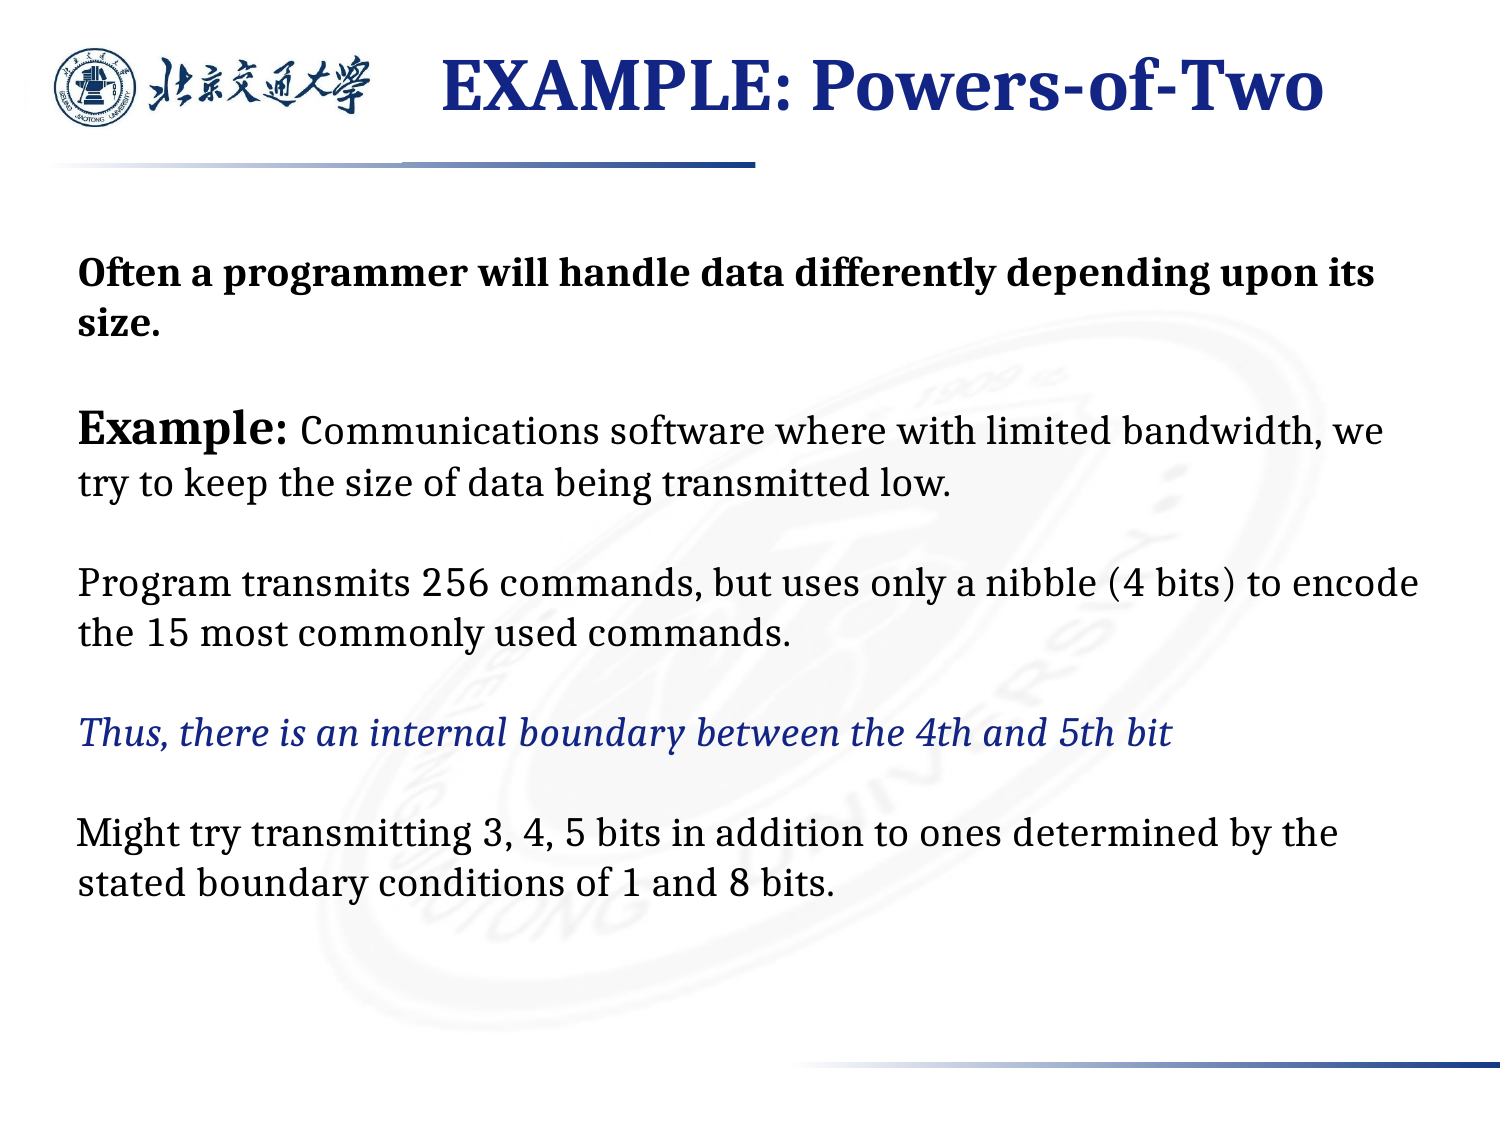

# EXAMPLE: Powers-of-Two
Often a programmer will handle data differently depending upon its size.

Example: Communications software where with limited bandwidth, we try to keep the size of data being transmitted low.

Program transmits 256 commands, but uses only a nibble (4 bits) to encode the 15 most commonly used commands.

Thus, there is an internal boundary between the 4th and 5th bit

Might try transmitting 3, 4, 5 bits in addition to ones determined by the stated boundary conditions of 1 and 8 bits.